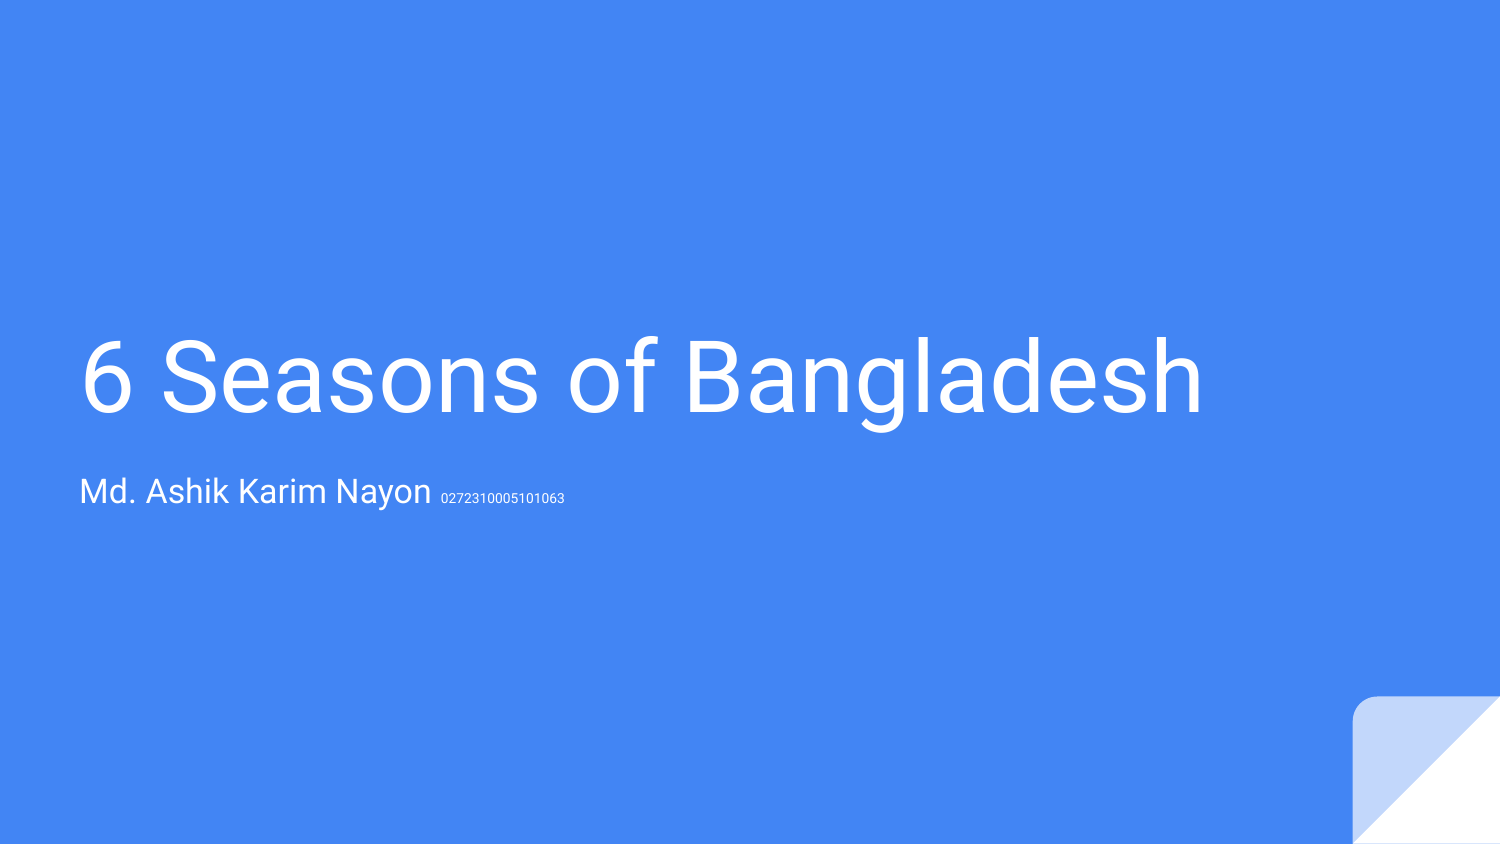

# 6 Seasons of Bangladesh
Md. Ashik Karim Nayon 0272310005101063